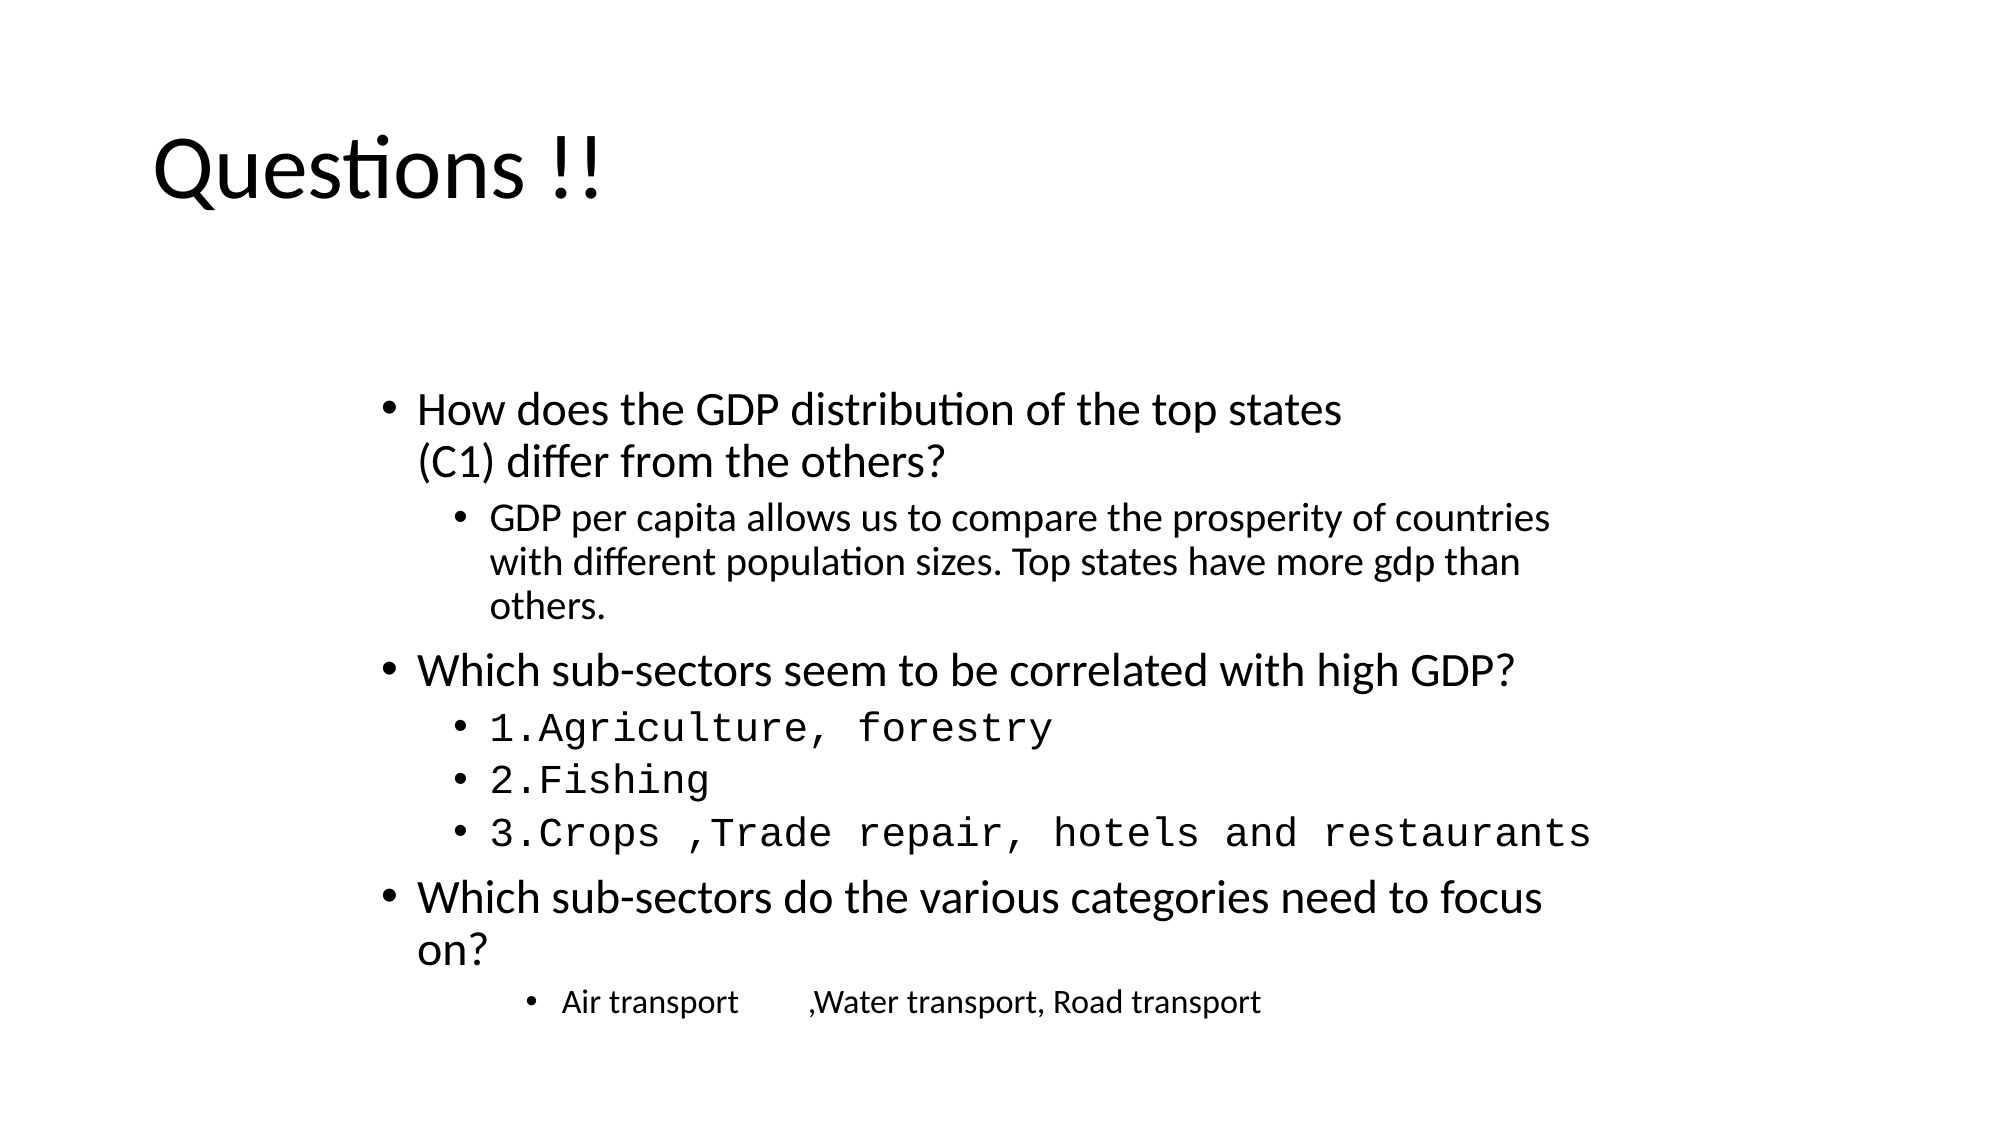

# Questions !!
How does the GDP distribution of the top states (C1) differ from the others?
GDP per capita allows us to compare the prosperity of countries with different population sizes. Top states have more gdp than others.
Which sub-sectors seem to be correlated with high GDP?
1.Agriculture, forestry
2.Fishing
3.Crops ,Trade repair, hotels and restaurants
Which sub-sectors do the various categories need to focus on?
Air transport	,Water transport, Road transport